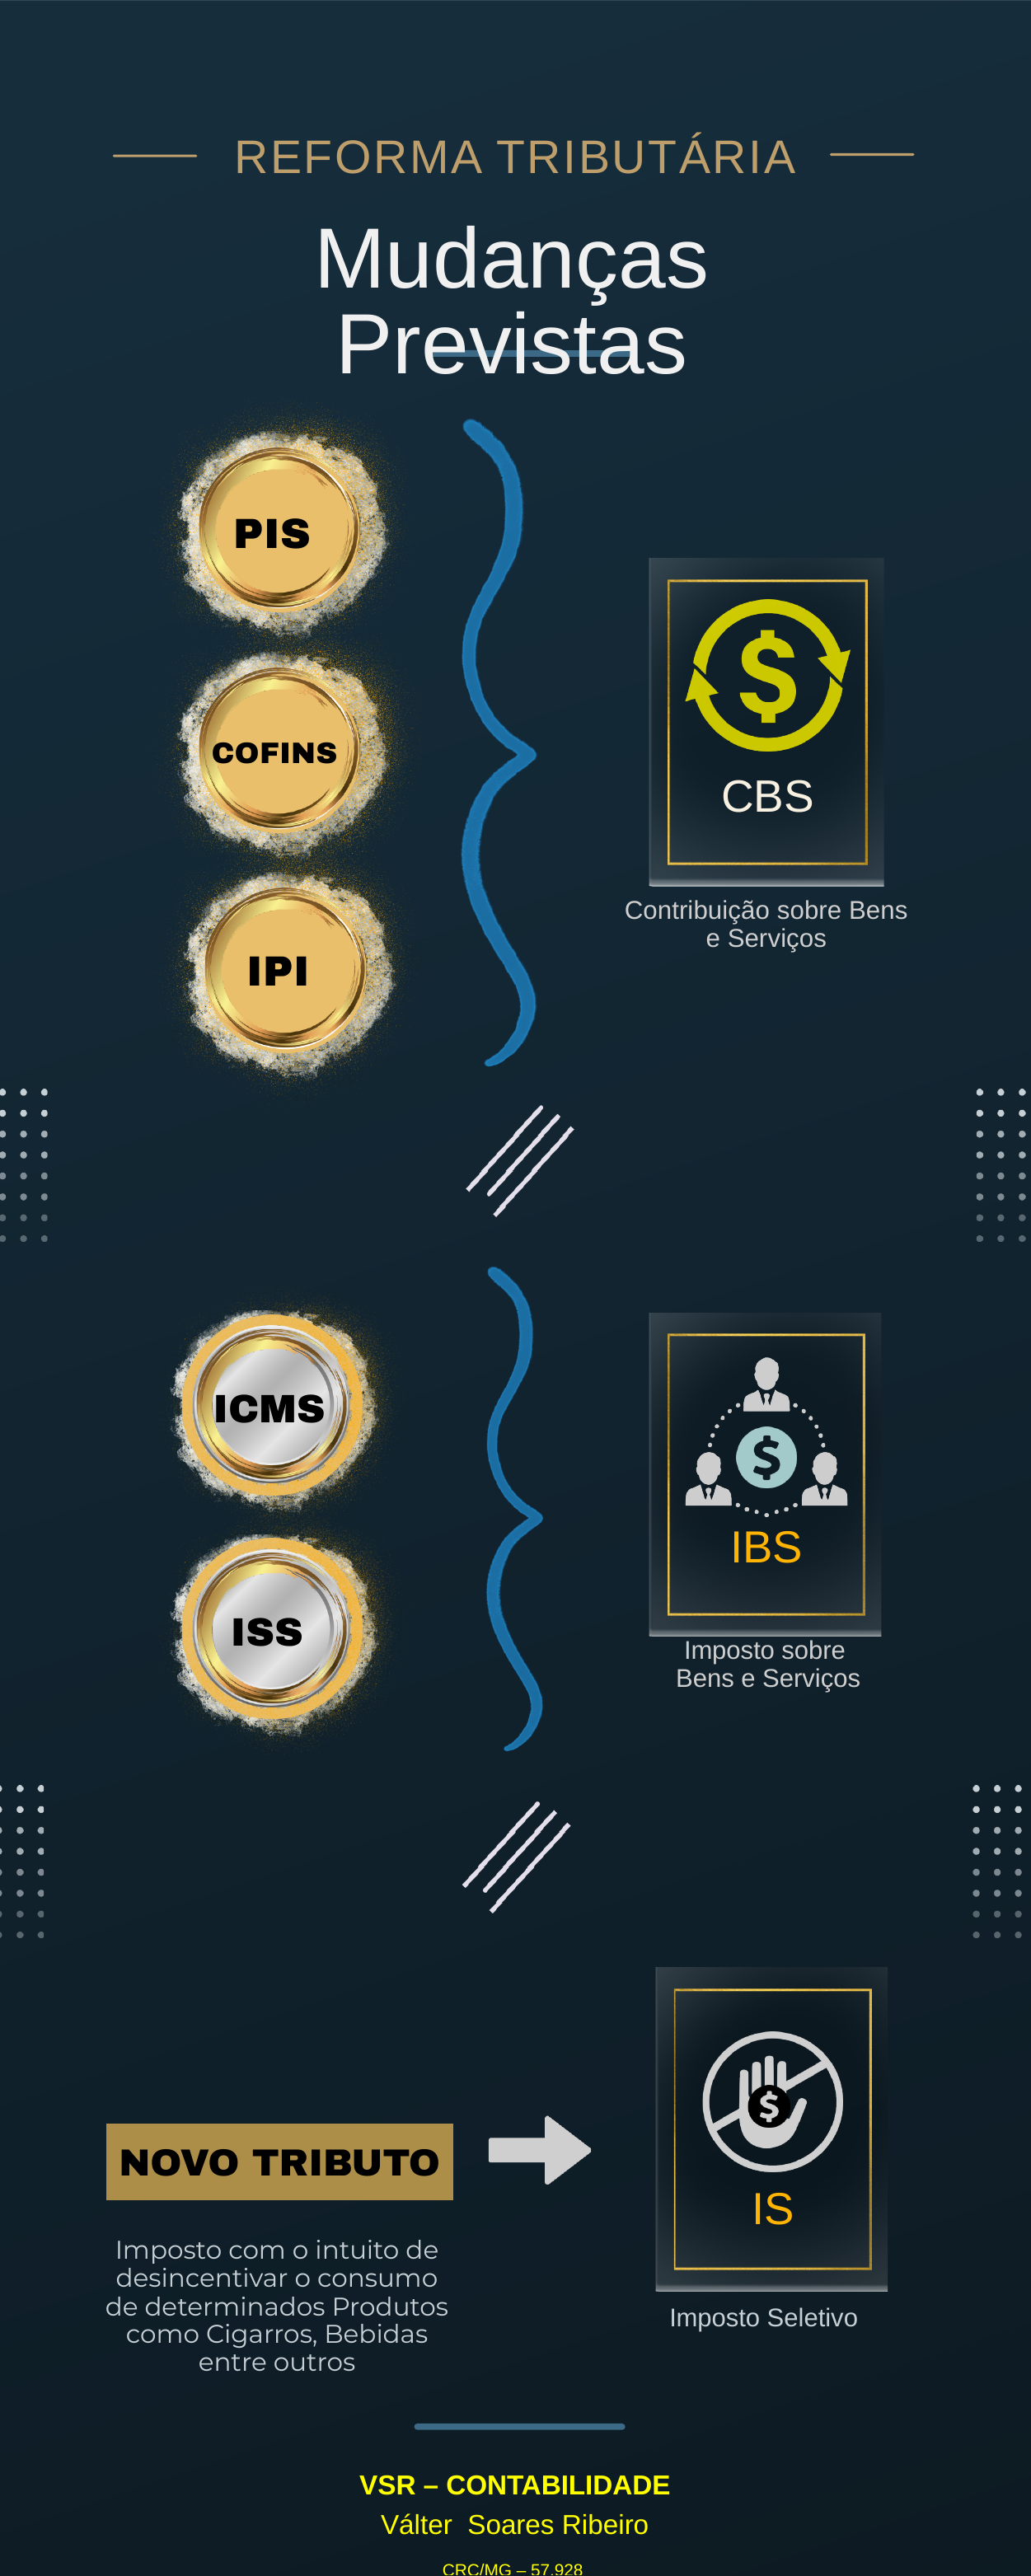

REFORMA TRIBUTÁRIA

Mudanças Previstas

PIS

CBS
Contribuição sobre Bens e Serviços

COFINS

IPI

ICMS

IBS

ISS
Imposto sobre
Bens e Serviços

IS
Imposto Seletivo

NOVO TRIBUTO
Imposto com o intuito de desincentivar o consumo de determinados Produtos como Cigarros, Bebidas entre outros

VSR – CONTABILIDADE
Válter  Soares Ribeiro
CRC/MG – 57.928